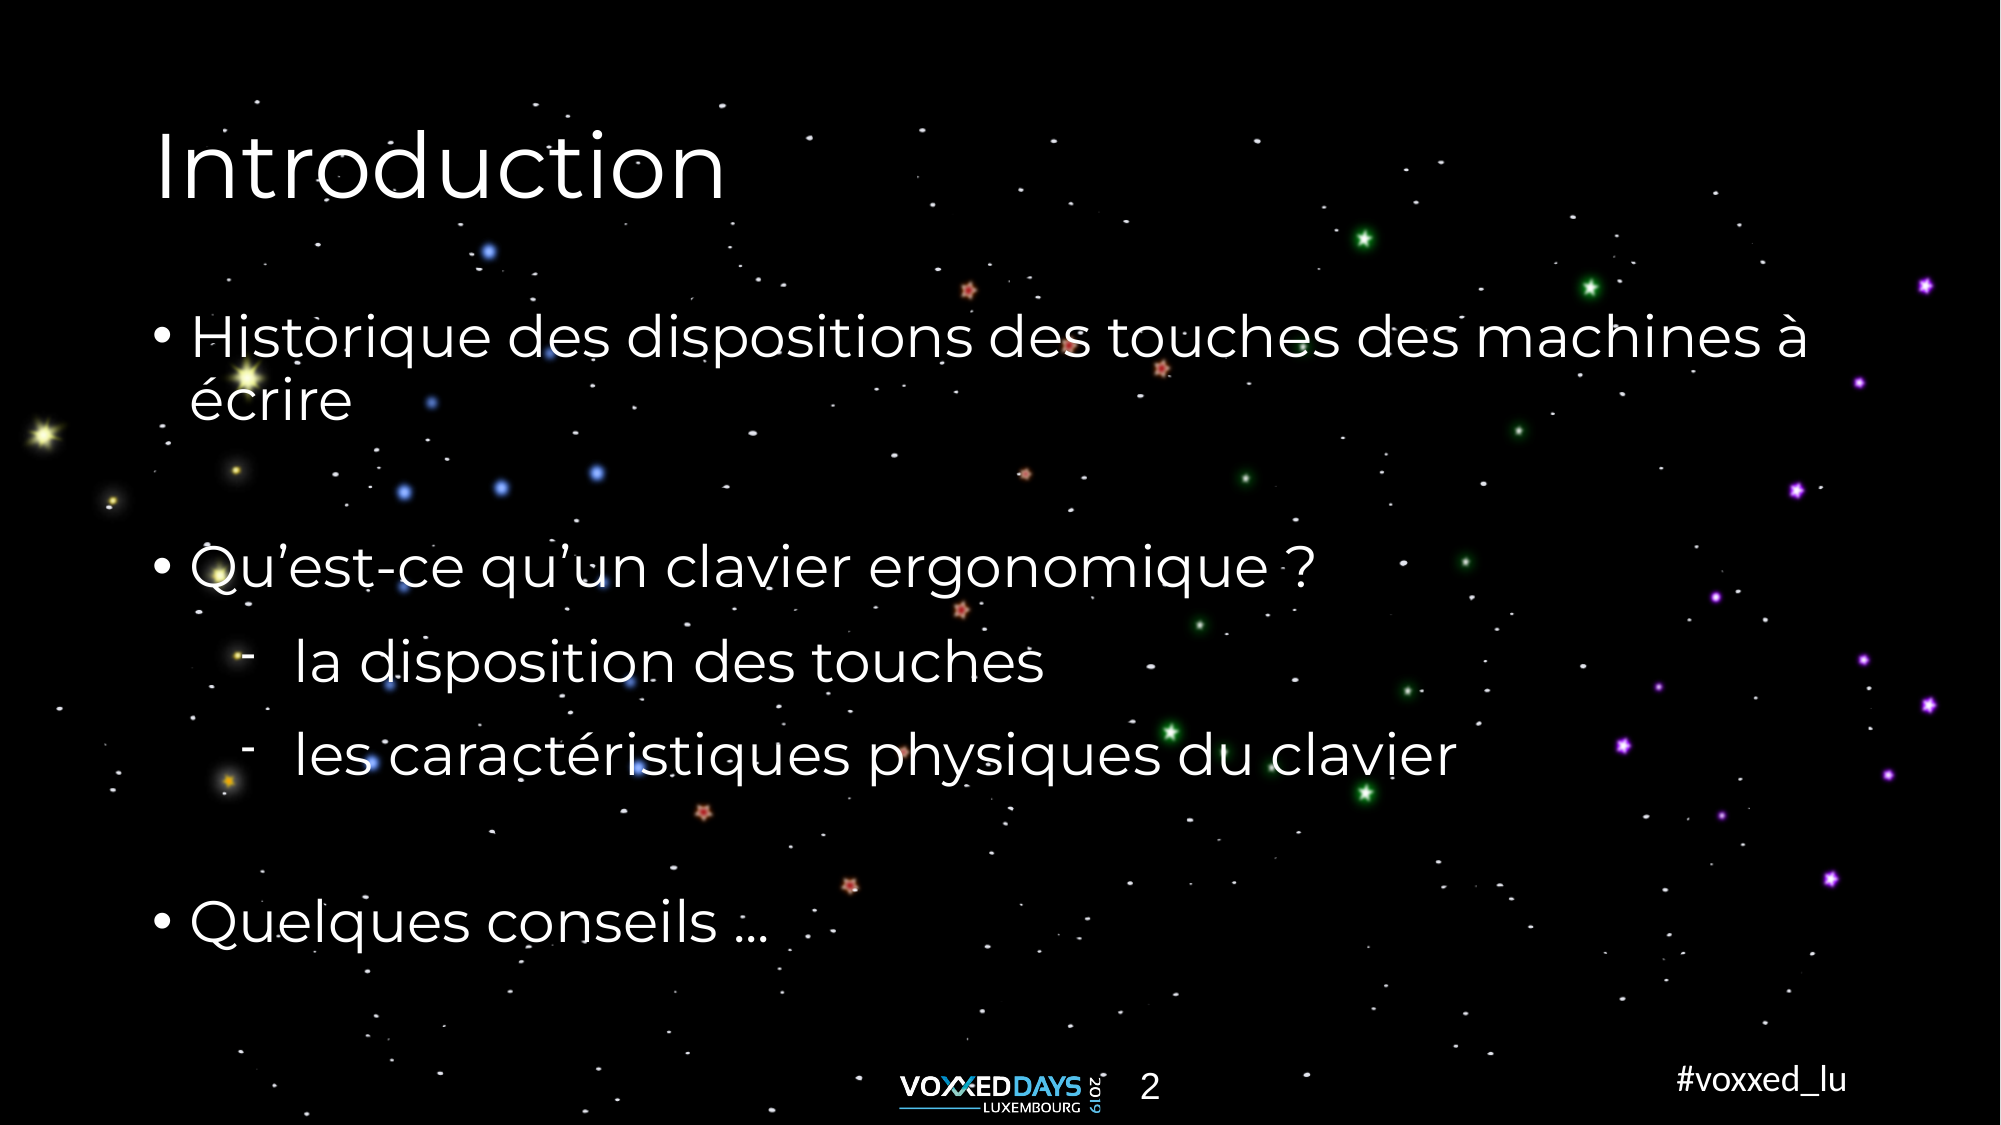

Introduction
Historique des dispositions des touches des machines à écrire

Qu’est-ce qu’un clavier ergonomique ?
la disposition des touches
les caractéristiques physiques du clavier

Quelques conseils ...

2